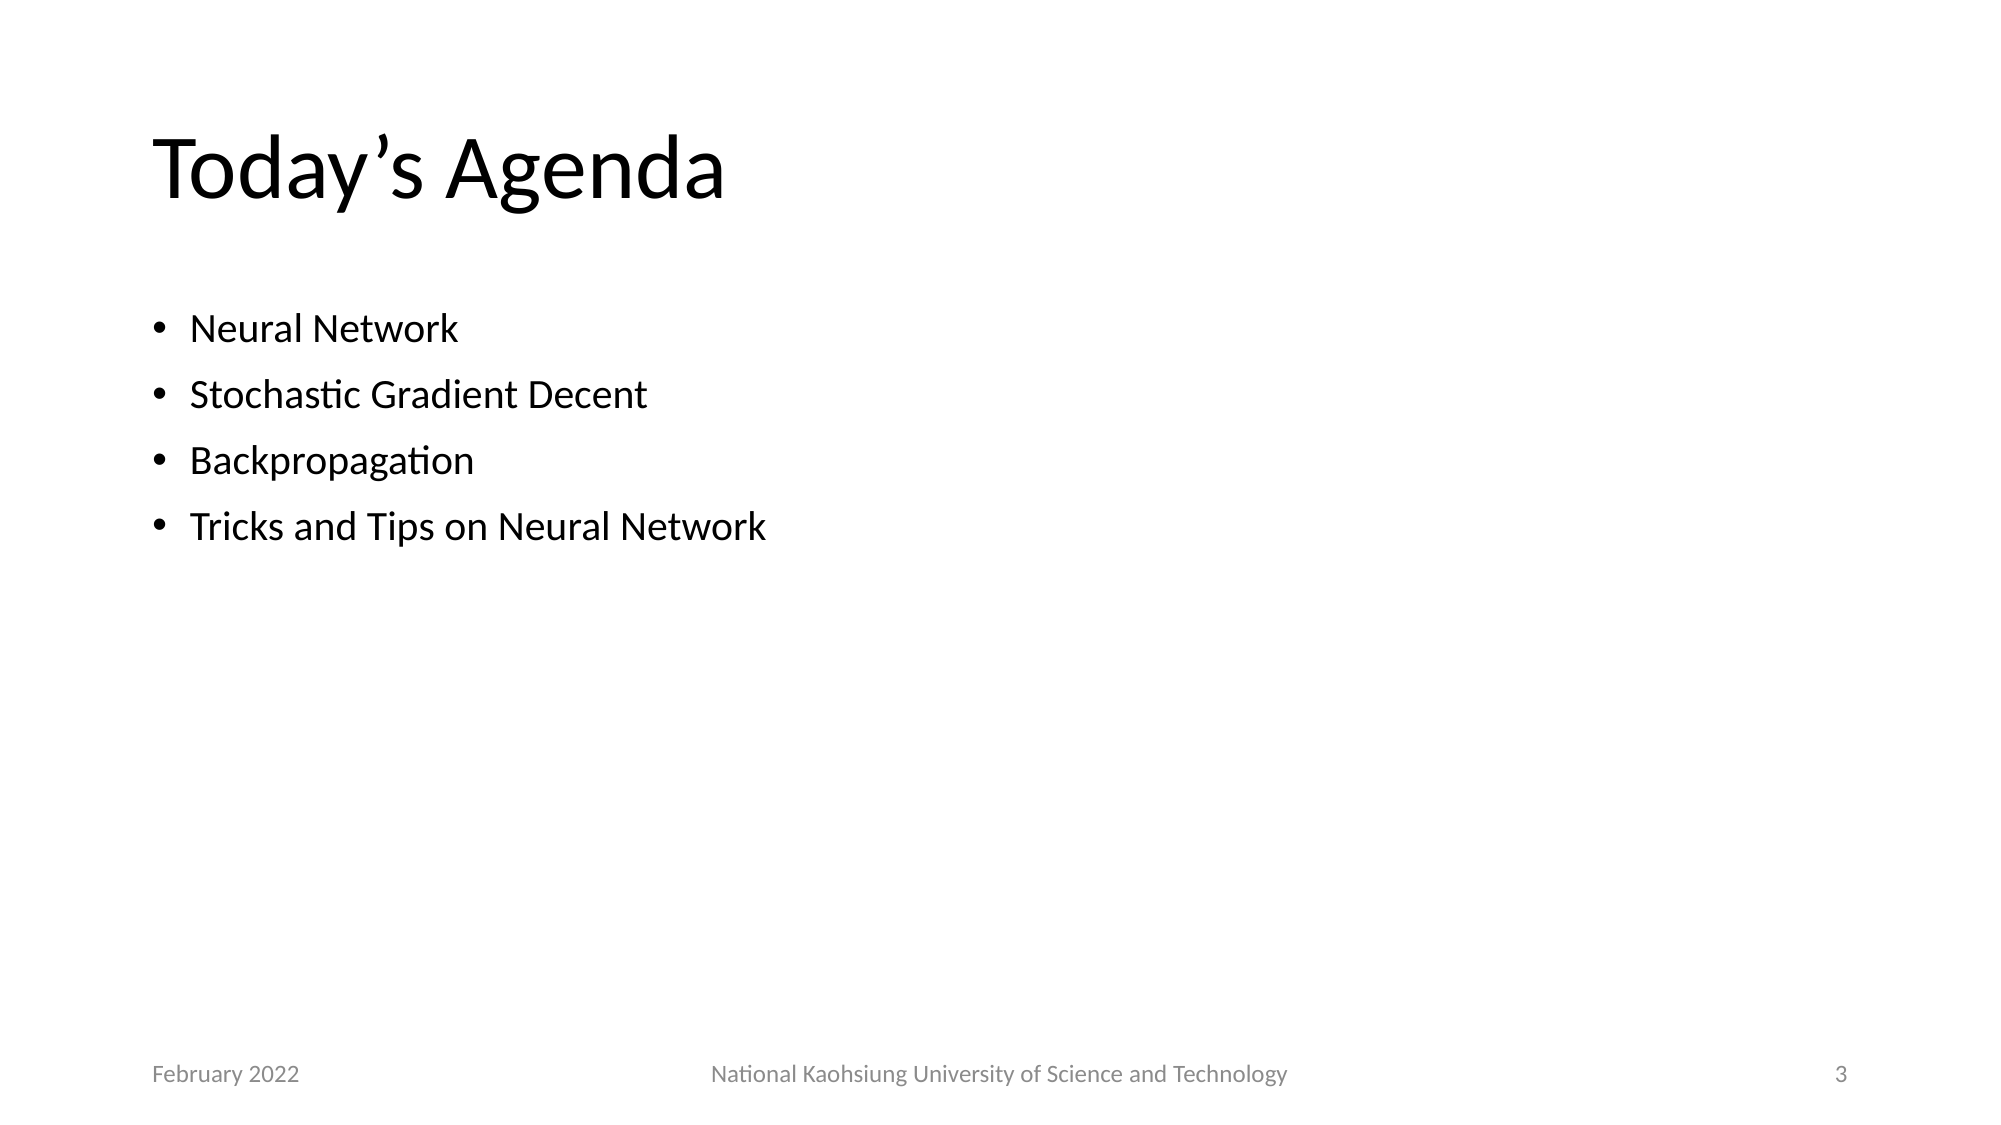

# Today’s Agenda
Neural Network
Stochastic Gradient Decent
Backpropagation
Tricks and Tips on Neural Network

February 2022
National Kaohsiung University of Science and Technology
3